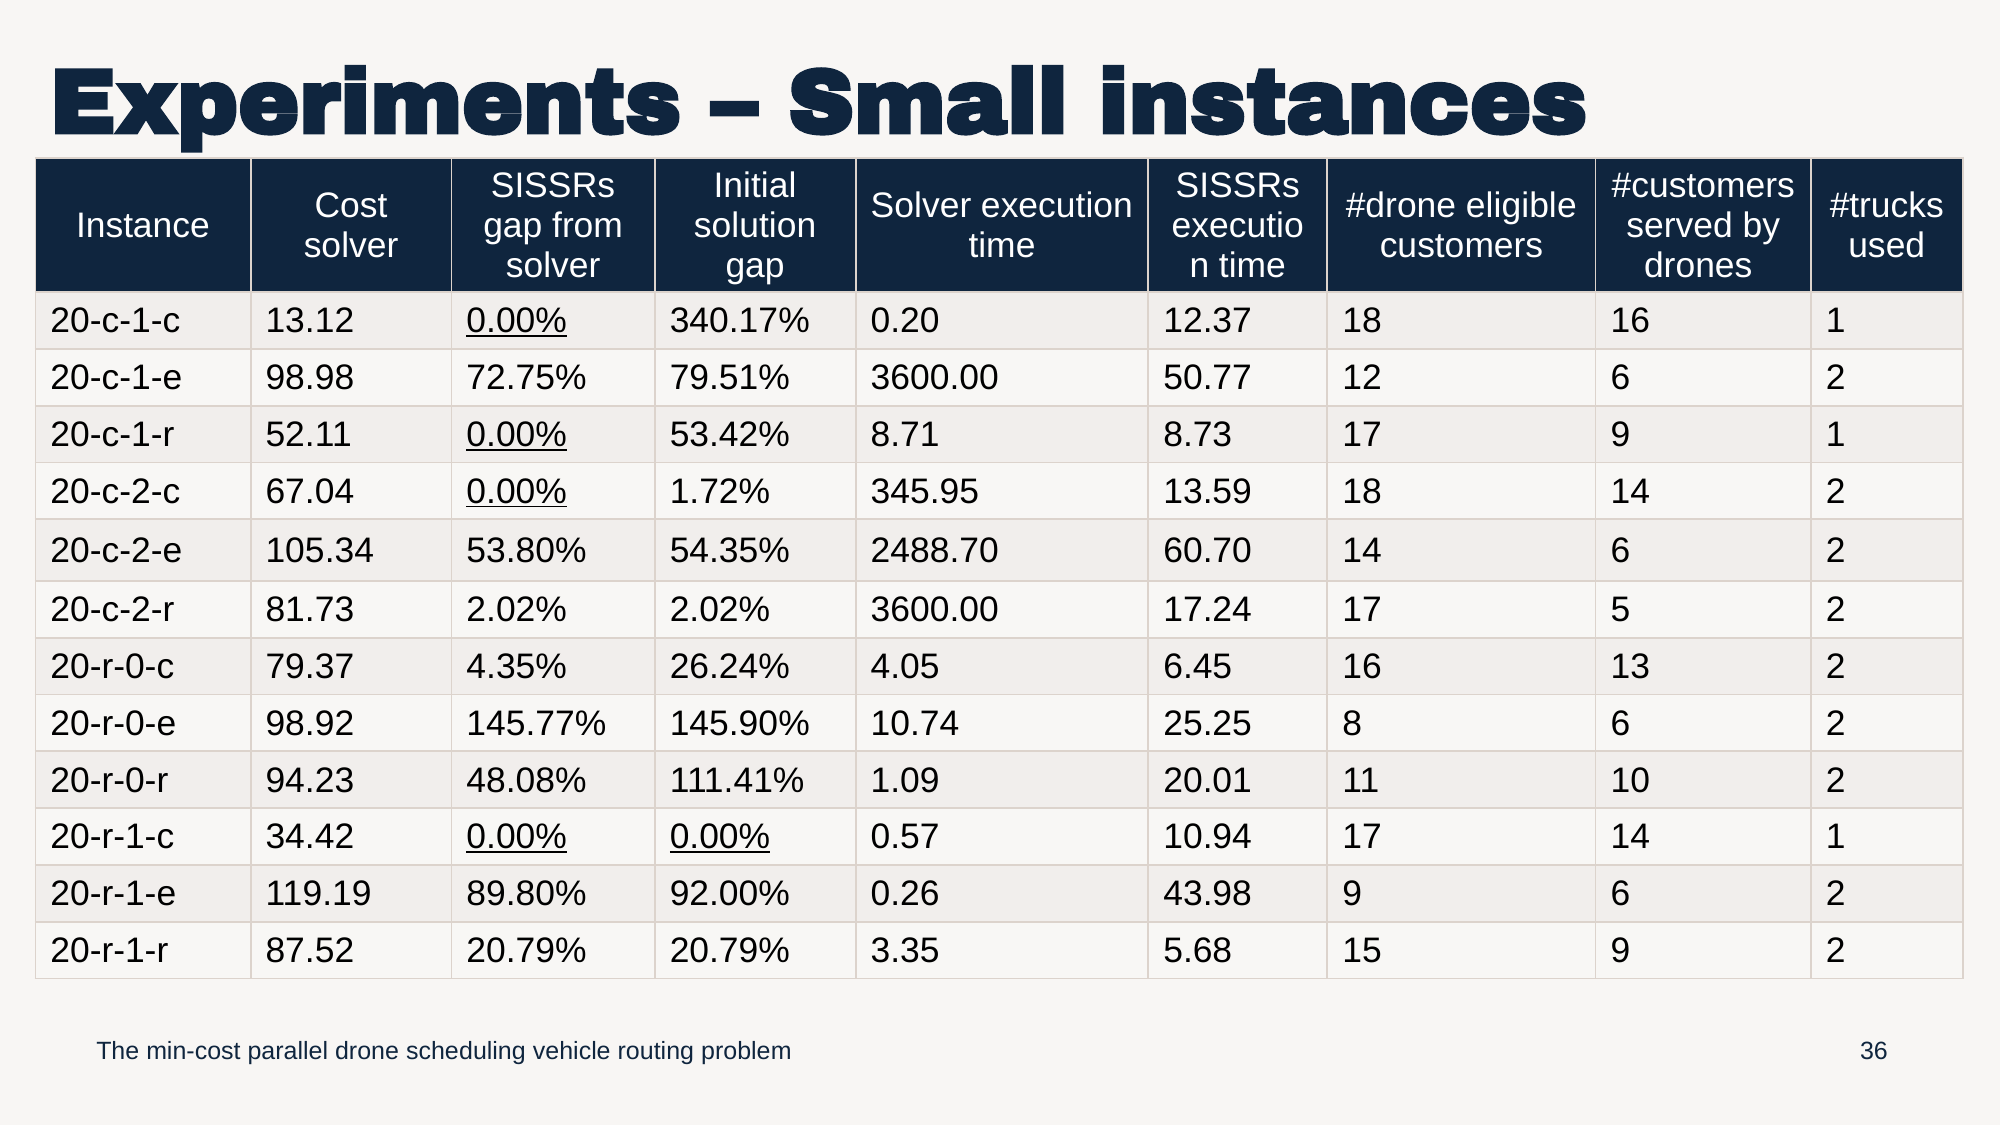

Experiments – Small instances
| Instance | Cost solver | SISSRs gap from solver | Initial solution gap | Solver execution time | SISSRs execution time | #drone eligible customers | #customers served by drones | #trucks used |
| --- | --- | --- | --- | --- | --- | --- | --- | --- |
| 20-c-1-c | 13.12 | 0.00% | 340.17% | 0.20 | 12.37 | 18 | 16 | 1 |
| 20-c-1-e | 98.98 | 72.75% | 79.51% | 3600.00 | 50.77 | 12 | 6 | 2 |
| 20-c-1-r | 52.11 | 0.00% | 53.42% | 8.71 | 8.73 | 17 | 9 | 1 |
| 20-c-2-c | 67.04 | 0.00% | 1.72% | 345.95 | 13.59 | 18 | 14 | 2 |
| 20-c-2-e | 105.34 | 53.80% | 54.35% | 2488.70 | 60.70 | 14 | 6 | 2 |
| 20-c-2-r | 81.73 | 2.02% | 2.02% | 3600.00 | 17.24 | 17 | 5 | 2 |
| 20-r-0-c | 79.37 | 4.35% | 26.24% | 4.05 | 6.45 | 16 | 13 | 2 |
| 20-r-0-e | 98.92 | 145.77% | 145.90% | 10.74 | 25.25 | 8 | 6 | 2 |
| 20-r-0-r | 94.23 | 48.08% | 111.41% | 1.09 | 20.01 | 11 | 10 | 2 |
| 20-r-1-c | 34.42 | 0.00% | 0.00% | 0.57 | 10.94 | 17 | 14 | 1 |
| 20-r-1-e | 119.19 | 89.80% | 92.00% | 0.26 | 43.98 | 9 | 6 | 2 |
| 20-r-1-r | 87.52 | 20.79% | 20.79% | 3.35 | 5.68 | 15 | 9 | 2 |
The min-cost parallel drone scheduling vehicle routing problem
36